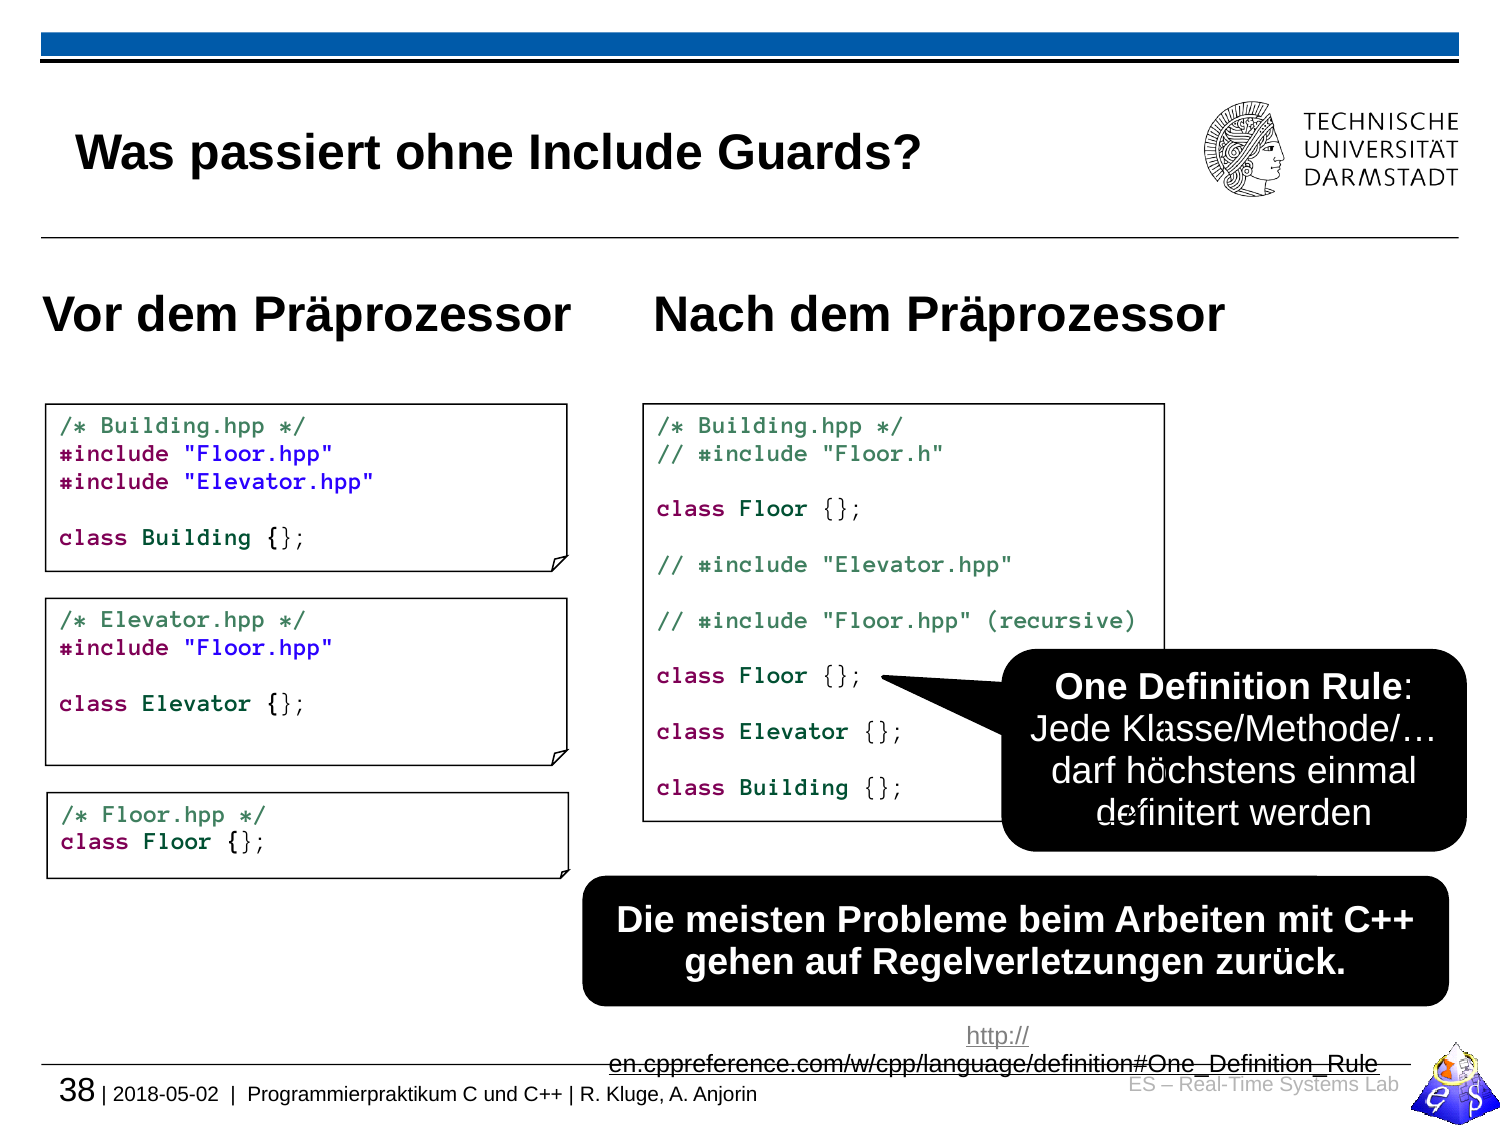

# Was passiert ohne Include Guards?
Vor dem Präprozessor
Nach dem Präprozessor
/* Building.hpp */
// #include "Floor.h"

class Floor {};

// #include "Elevator.hpp"

// #include "Floor.hpp" (recursive)

class Floor {};

class Elevator {};

class Building {};
/* Building.hpp */
#include "Floor.hpp"
#include "Elevator.hpp"

class Building {};
/* Elevator.hpp */
#include "Floor.hpp"

class Elevator {};
One Definition Rule:
Jede Klasse/Methode/… darf höchstens einmal definitert werden
/* Floor.hpp */
class Floor {};
Die meisten Probleme beim Arbeiten mit C++ gehen auf Regelverletzungen zurück.
http://en.cppreference.com/w/cpp/language/definition#One_Definition_Rule